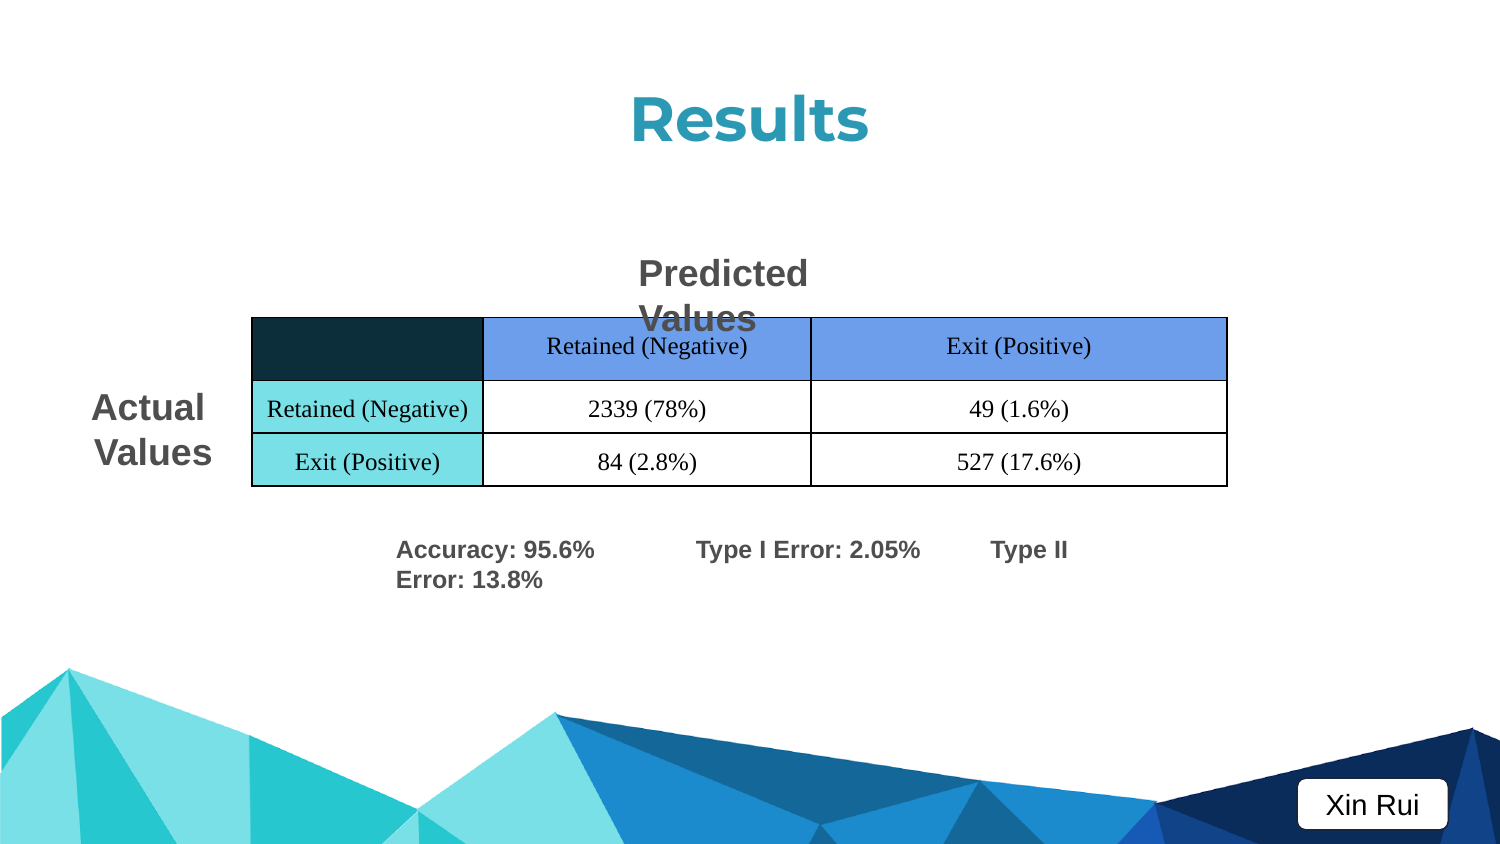

Results
Predicted Values
|  | Retained (Negative) | Exit (Positive) |
| --- | --- | --- |
| Retained (Negative) | 2339 (78%) | 49 (1.6%) |
| Exit (Positive) | 84 (2.8%) | 527 (17.6%) |
Actual
Values
Accuracy: 95.6%	Type I Error: 2.05%          Type II Error: 13.8%
Xin Rui